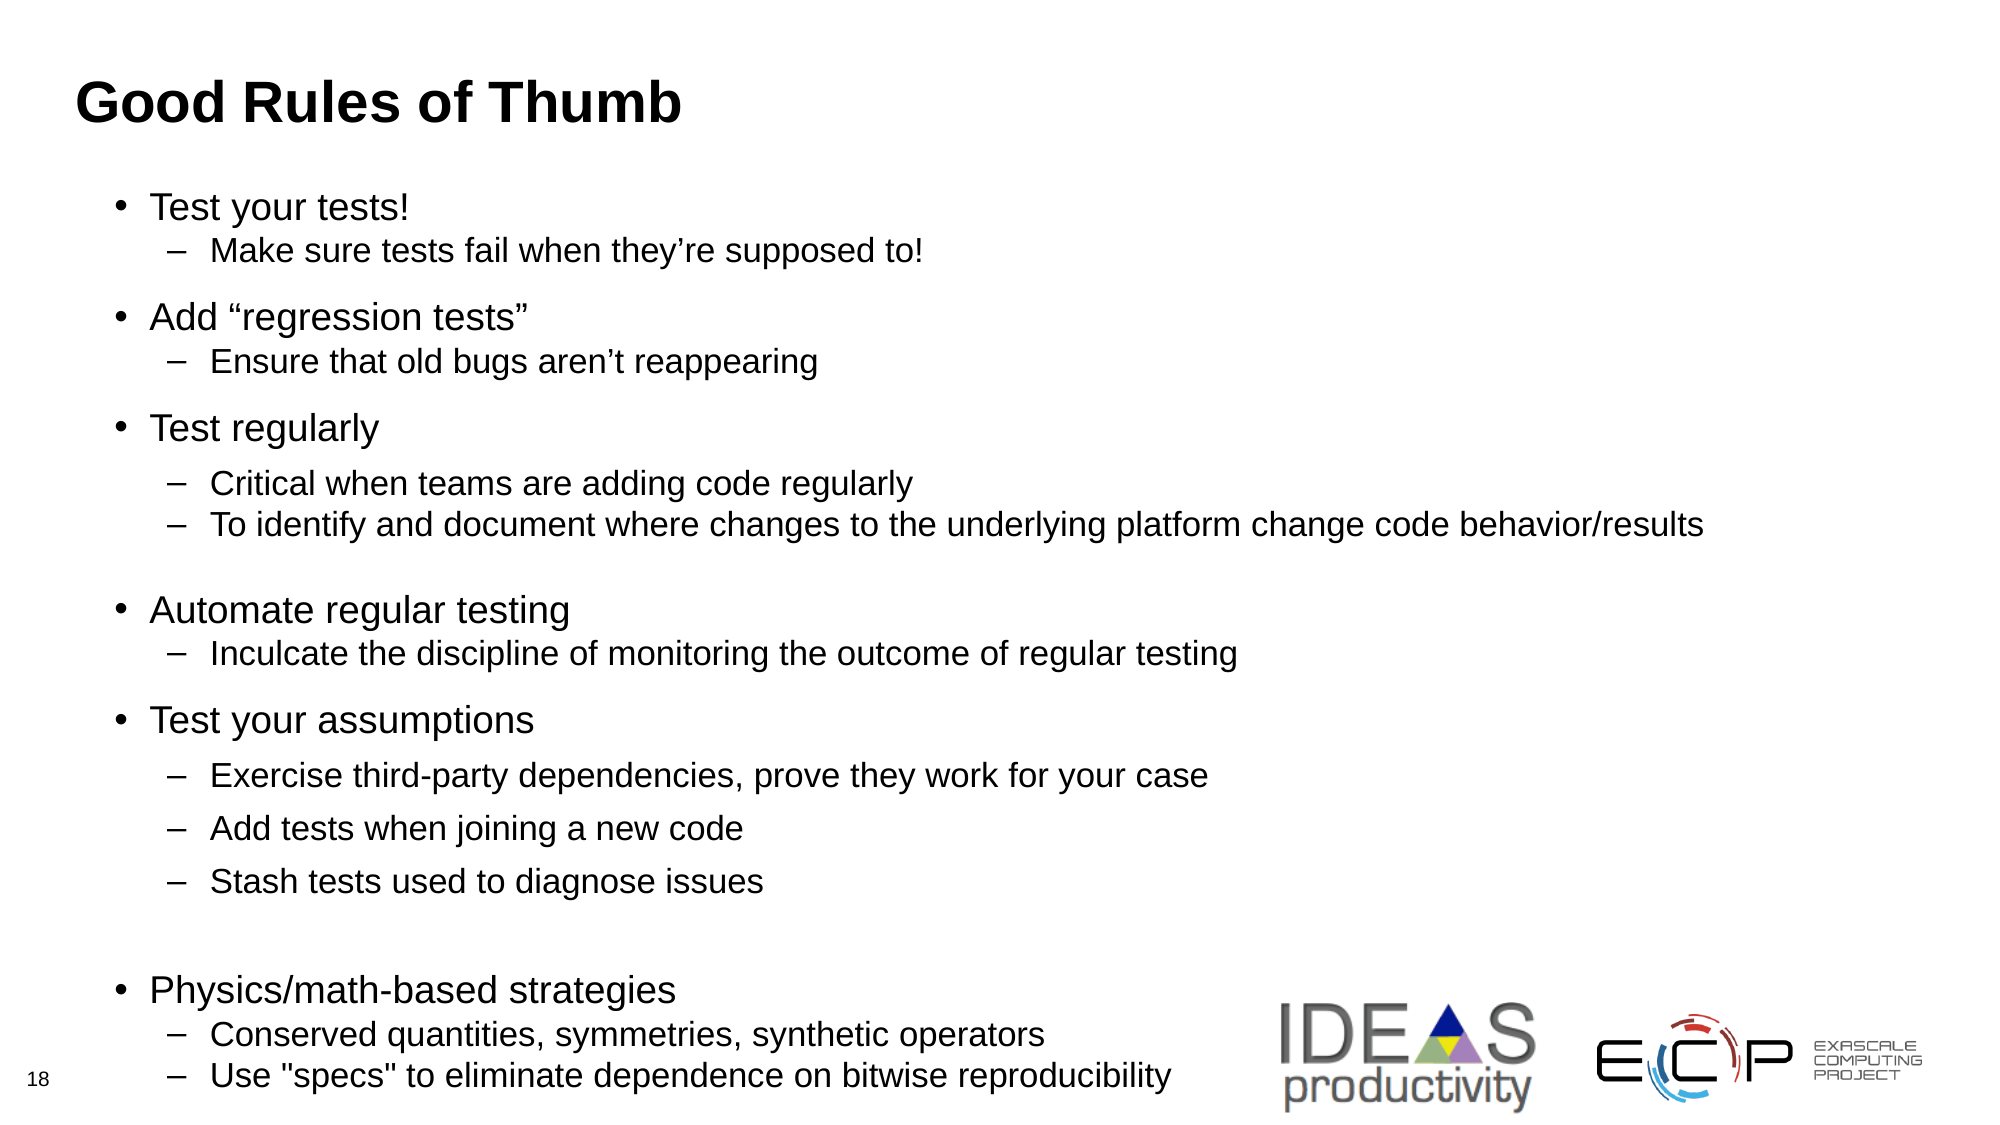

# Good Rules of Thumb
Test your tests!
Make sure tests fail when they’re supposed to!
Add “regression tests”
Ensure that old bugs aren’t reappearing
Test regularly
Critical when teams are adding code regularly
To identify and document where changes to the underlying platform change code behavior/results

Automate regular testing
Inculcate the discipline of monitoring the outcome of regular testing
Test your assumptions
Exercise third-party dependencies, prove they work for your case
Add tests when joining a new code
Stash tests used to diagnose issues

Physics/math-based strategies
Conserved quantities, symmetries, synthetic operators
Use "specs" to eliminate dependence on bitwise reproducibility